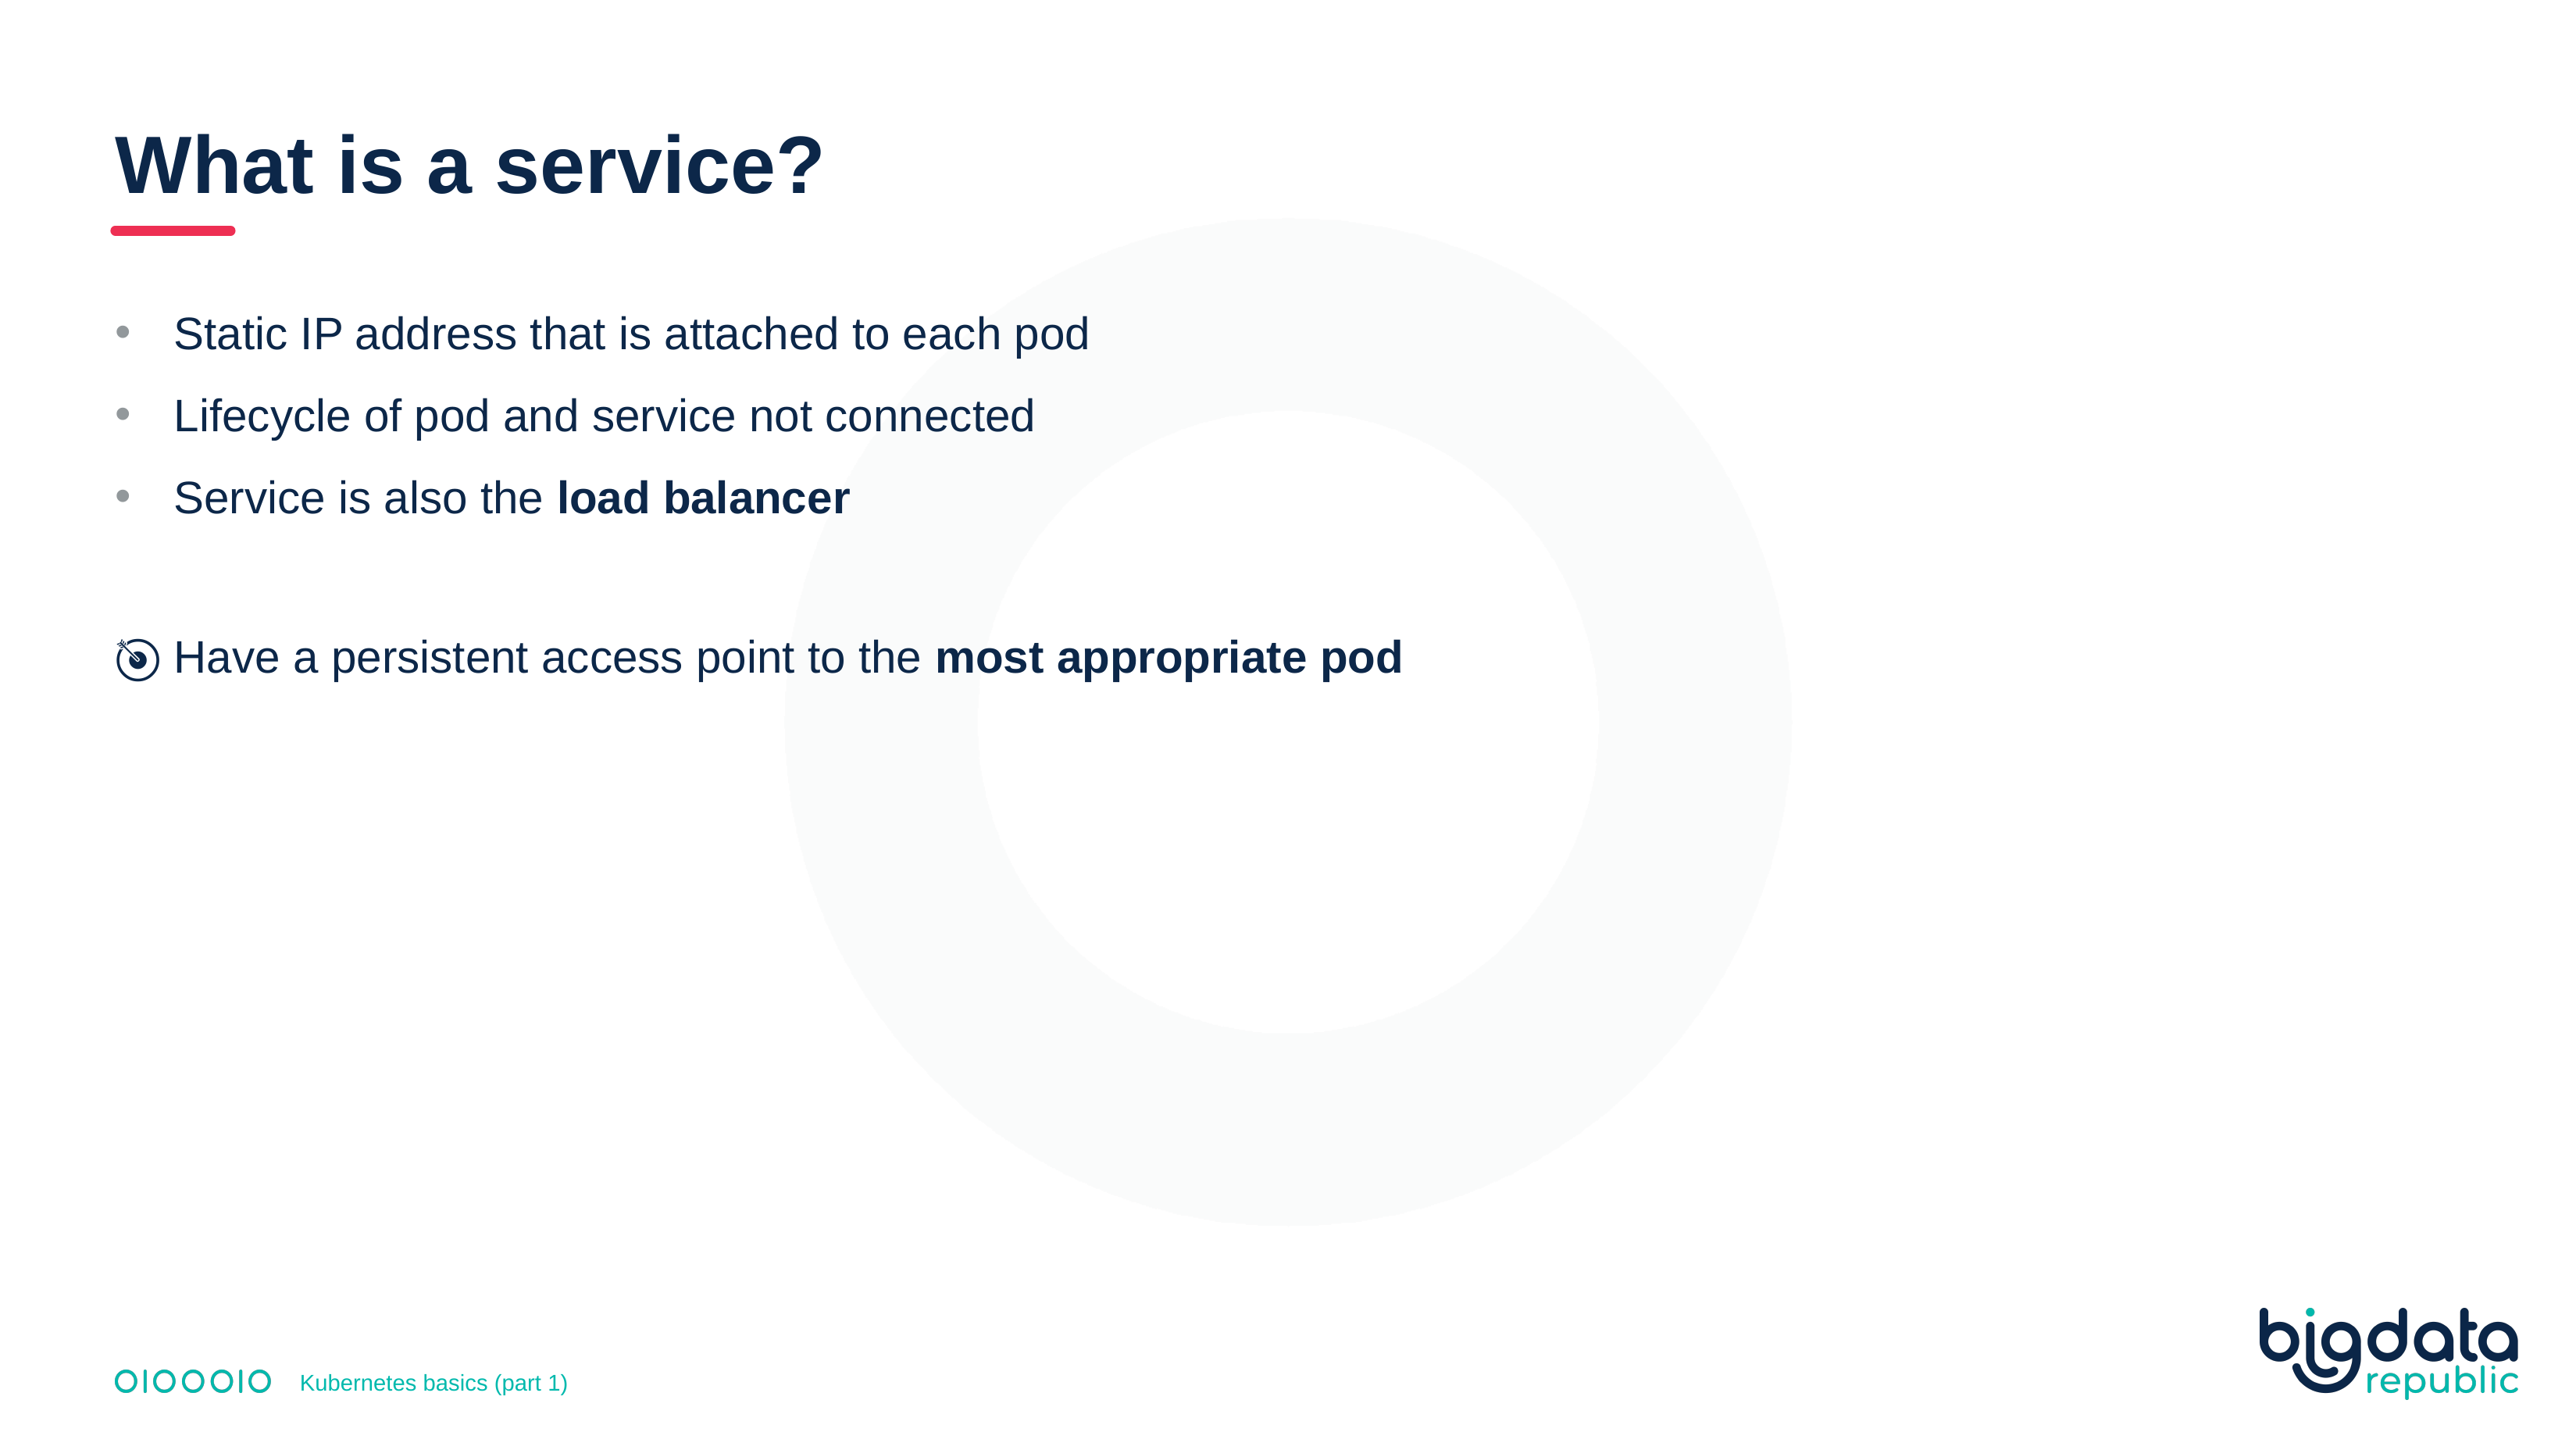

# What is a service?
Static IP address that is attached to each pod
Lifecycle of pod and service not connected
Service is also the load balancer

🎯 Have a persistent access point to the most appropriate pod
Kubernetes basics (part 1)